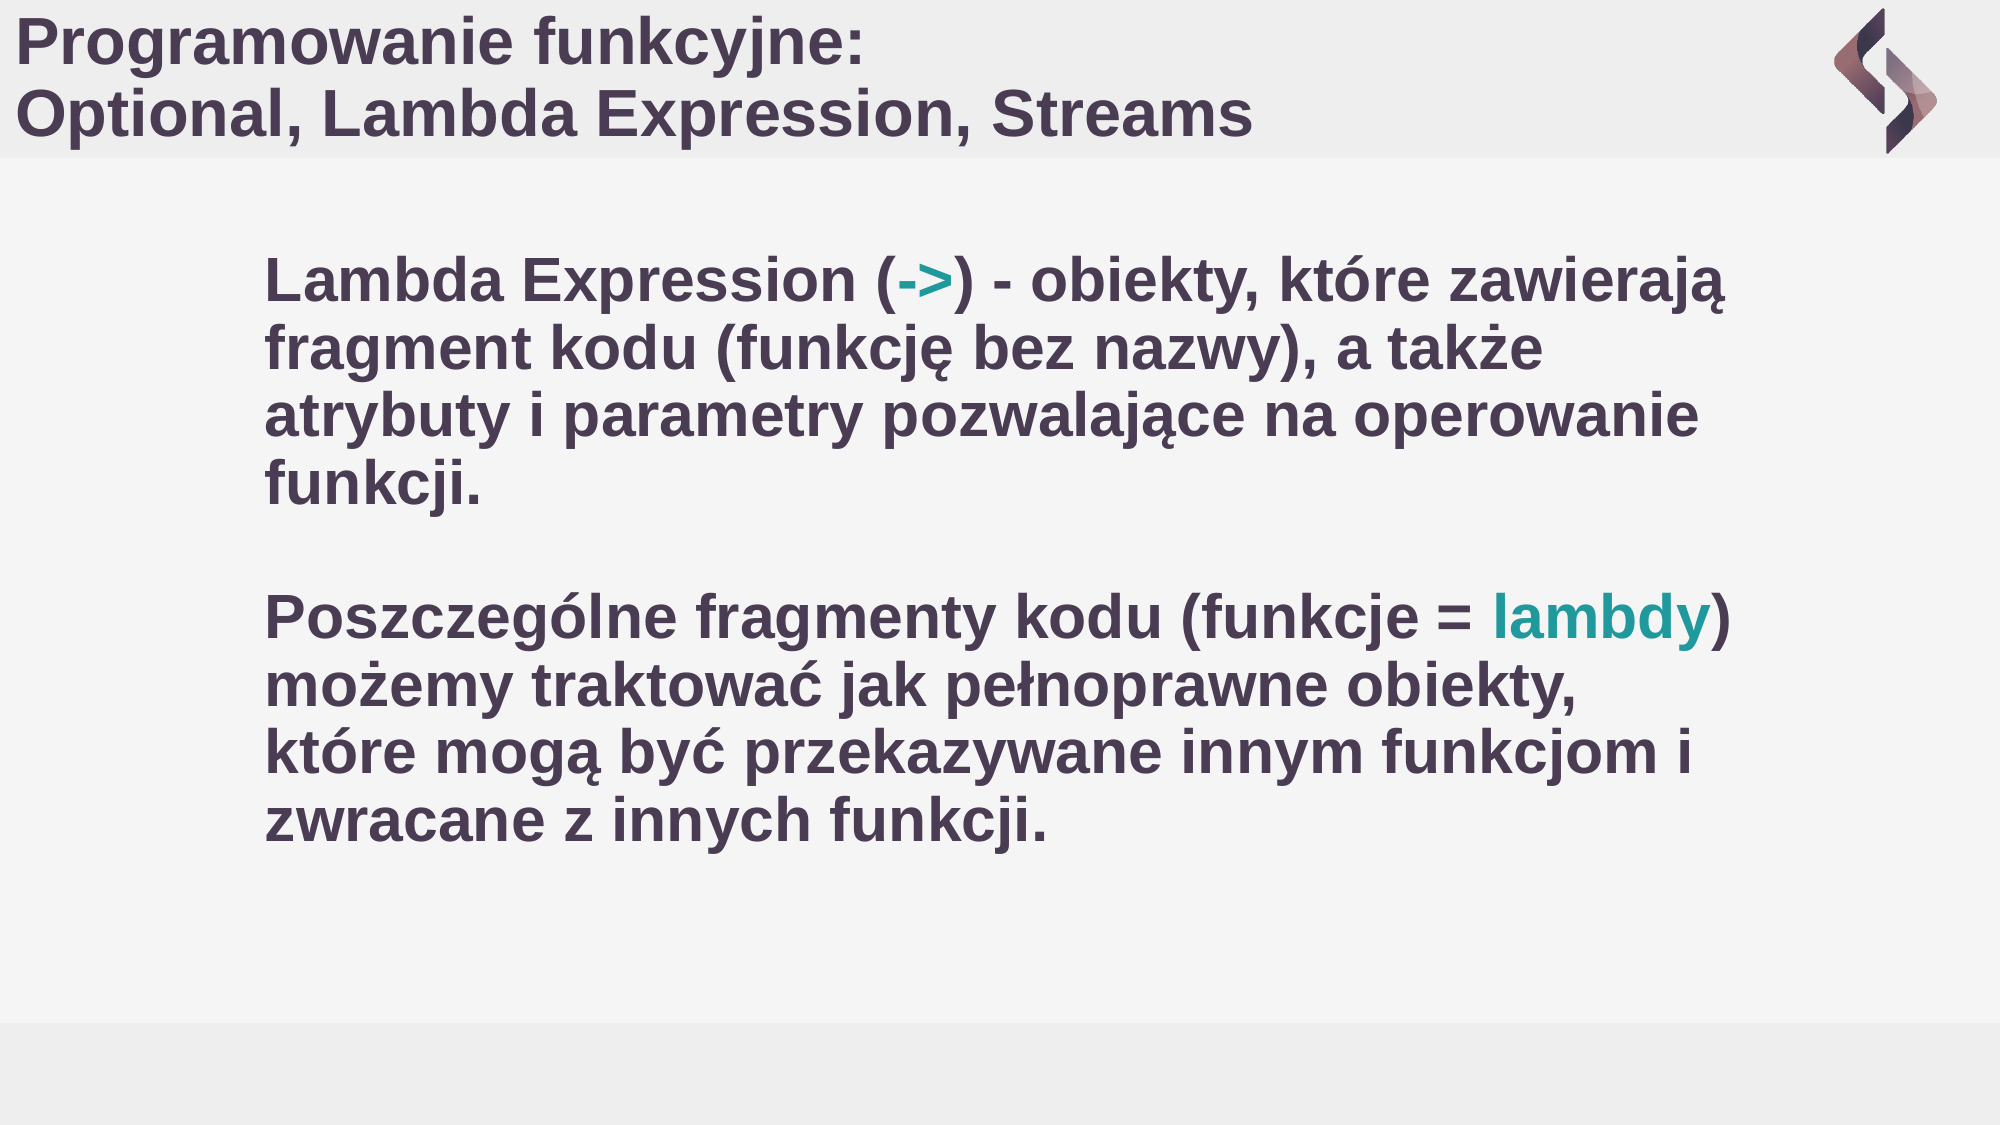

# Programowanie funkcyjne: Optional, Lambda Expression, Streams

Lambda Expression (->) - obiekty, które zawierają fragment kodu (funkcję bez nazwy), a także atrybuty i parametry pozwalające na operowanie funkcji.

Poszczególne fragmenty kodu (funkcje = lambdy) możemy traktować jak pełnoprawne obiekty, które mogą być przekazywane innym funkcjom i zwracane z innych funkcji.